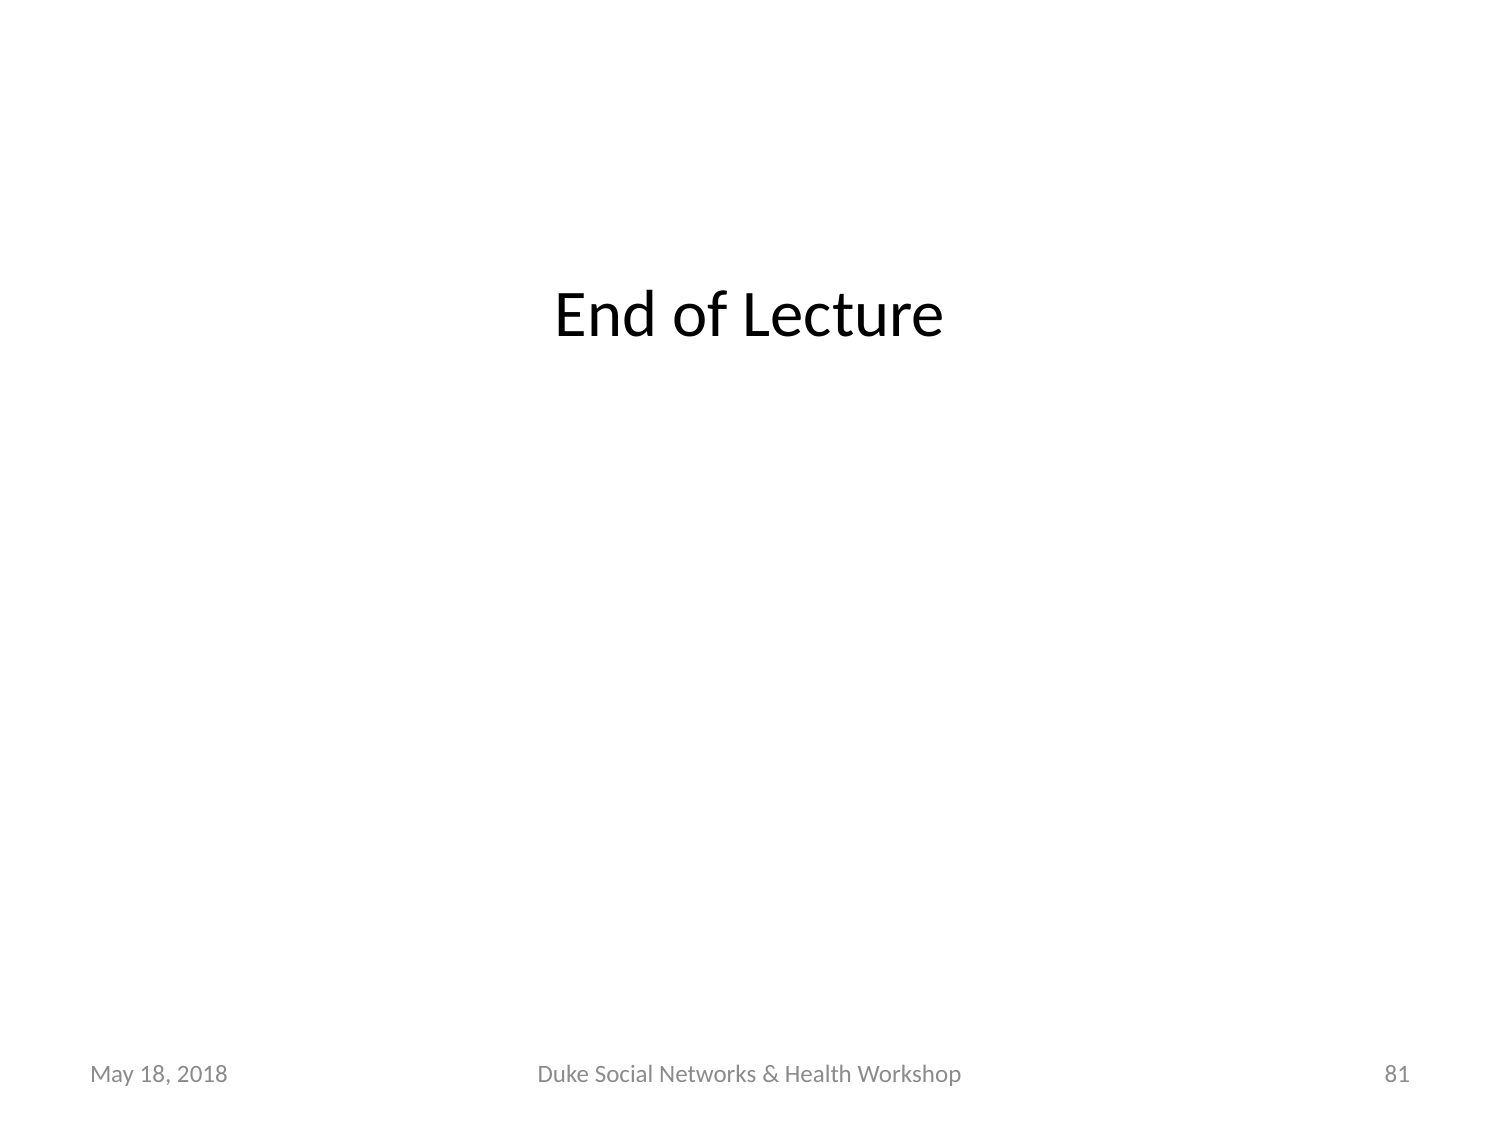

#
End of Lecture
May 18, 2018
Duke Social Networks & Health Workshop
81